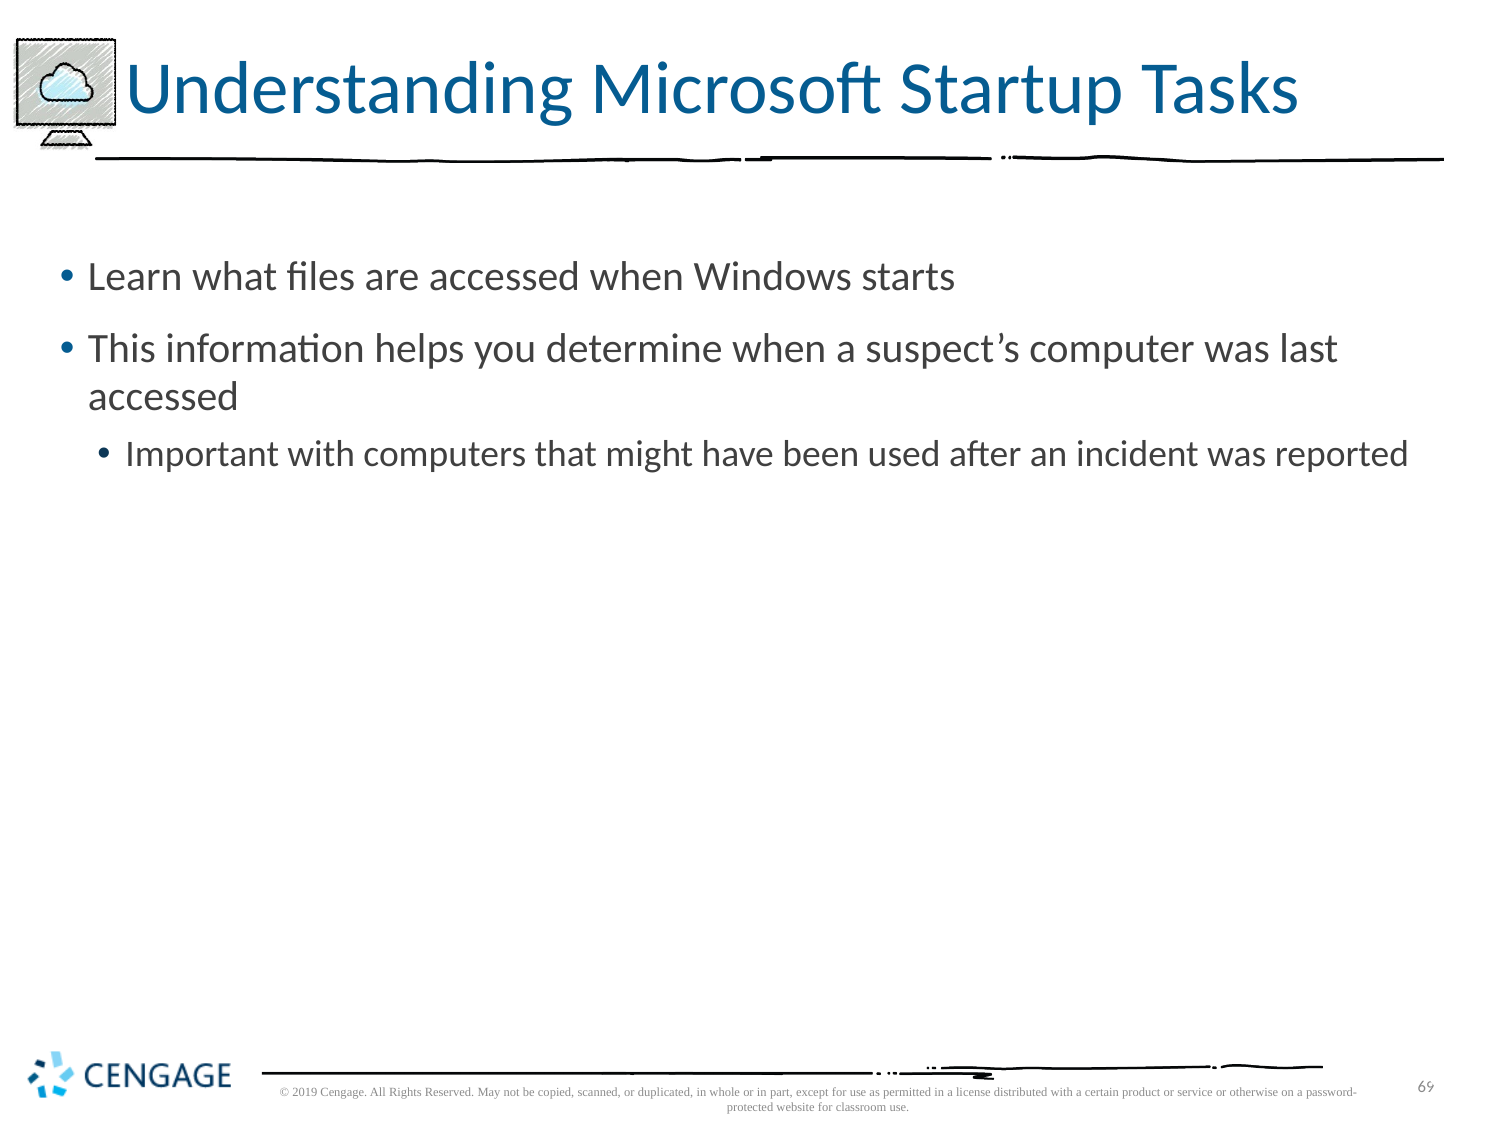

# Understanding Microsoft Startup Tasks
Learn what files are accessed when Windows starts
This information helps you determine when a suspect’s computer was last accessed
Important with computers that might have been used after an incident was reported
69
© 2019 Cengage. All Rights Reserved. May not be copied, scanned, or duplicated, in whole or in part, except for use as permitted in a license distributed with a certain product or service or otherwise on a password-protected website for classroom use.